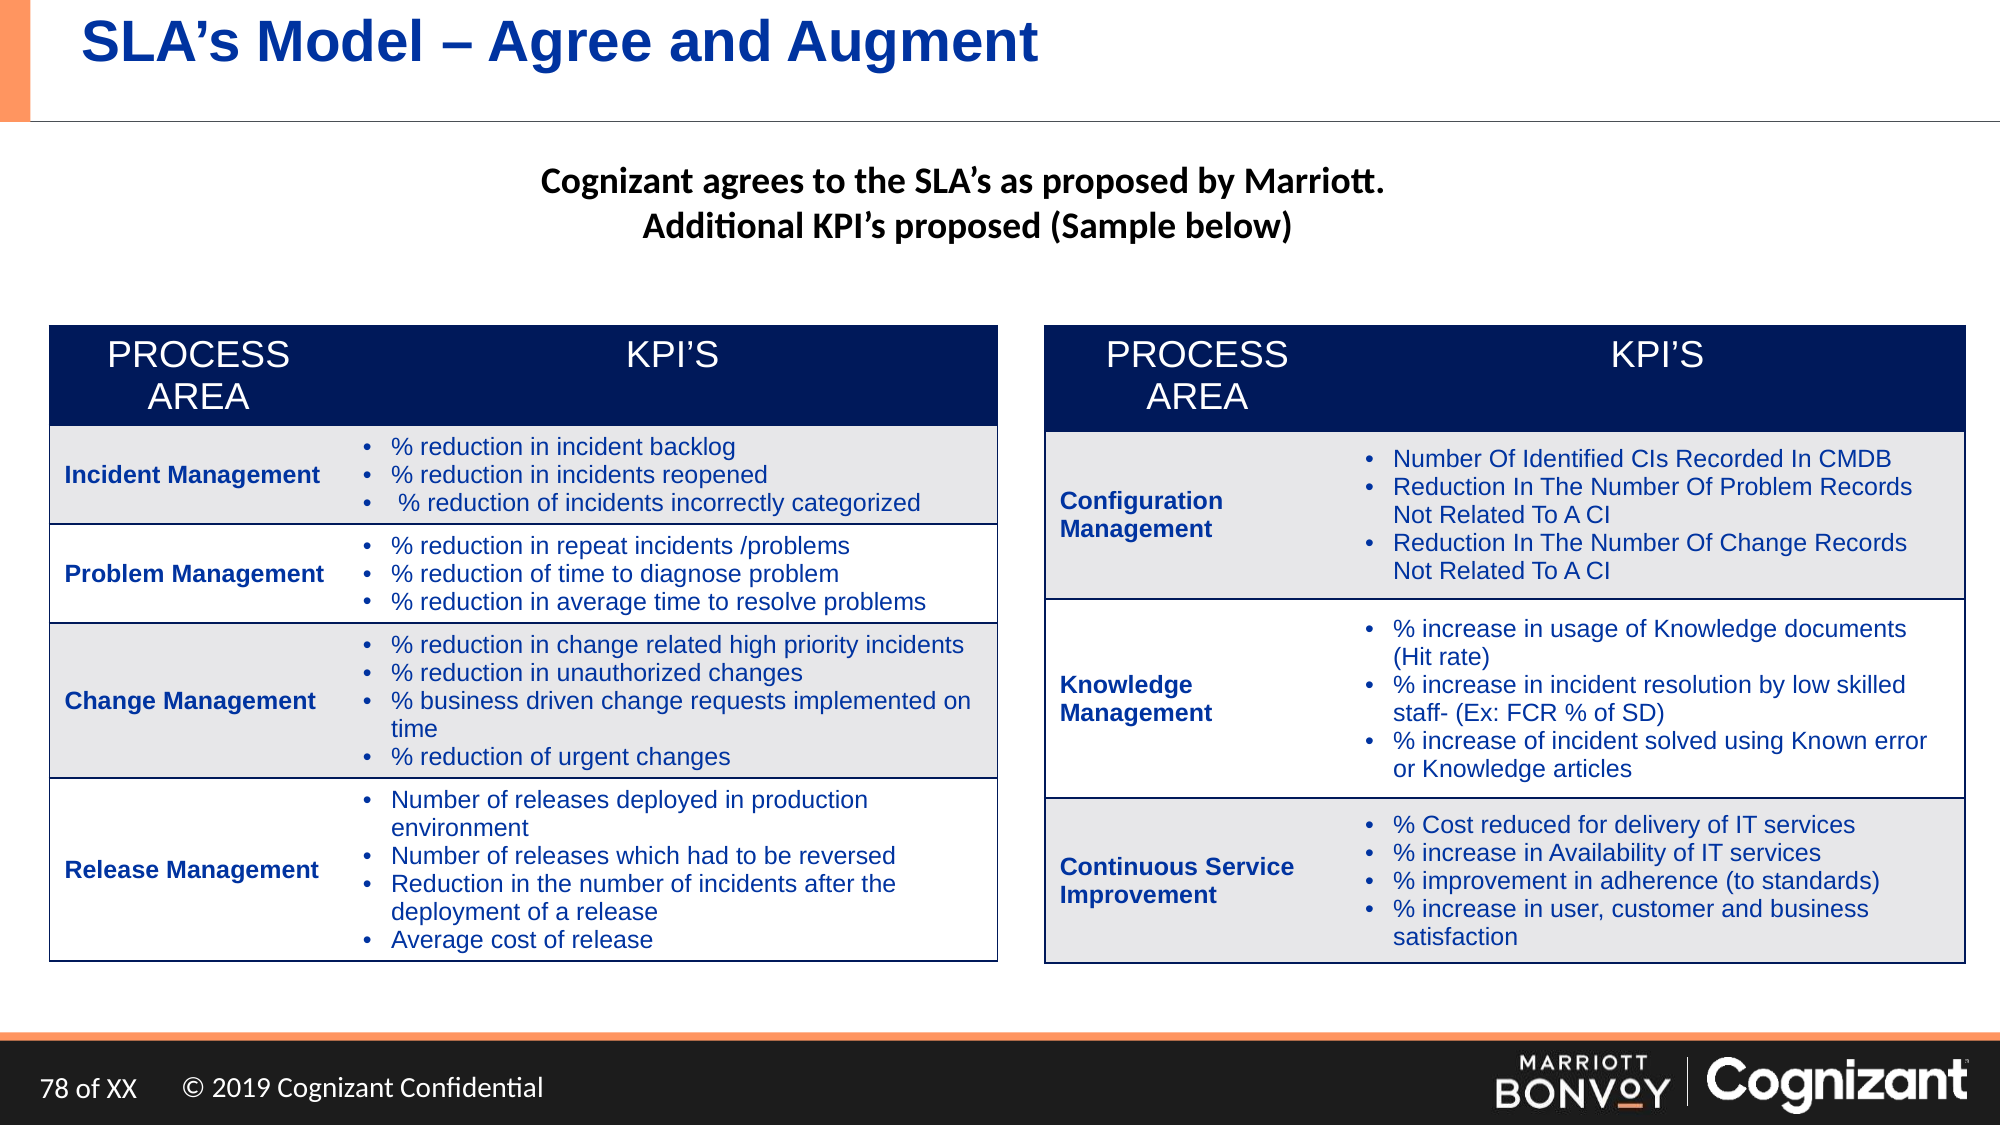

# SLA’s Model – Agree and Augment
Cognizant agrees to the SLA’s as proposed by Marriott.
Additional KPI’s proposed (Sample below)
| PROCESS AREA | KPI’S |
| --- | --- |
| Incident Management | % reduction in incident backlog % reduction in incidents reopened % reduction of incidents incorrectly categorized |
| Problem Management | % reduction in repeat incidents /problems % reduction of time to diagnose problem % reduction in average time to resolve problems |
| Change Management | % reduction in change related high priority incidents % reduction in unauthorized changes % business driven change requests implemented on time % reduction of urgent changes |
| Release Management | Number of releases deployed in production environment Number of releases which had to be reversed Reduction in the number of incidents after the deployment of a release Average cost of release |
| PROCESS AREA | KPI’S |
| --- | --- |
| Configuration Management | Number Of Identified CIs Recorded In CMDB Reduction In The Number Of Problem Records Not Related To A CI Reduction In The Number Of Change Records Not Related To A CI |
| Knowledge Management | % increase in usage of Knowledge documents (Hit rate) % increase in incident resolution by low skilled staff- (Ex: FCR % of SD) % increase of incident solved using Known error or Knowledge articles |
| Continuous Service Improvement | % Cost reduced for delivery of IT services % increase in Availability of IT services % improvement in adherence (to standards) % increase in user, customer and business satisfaction |